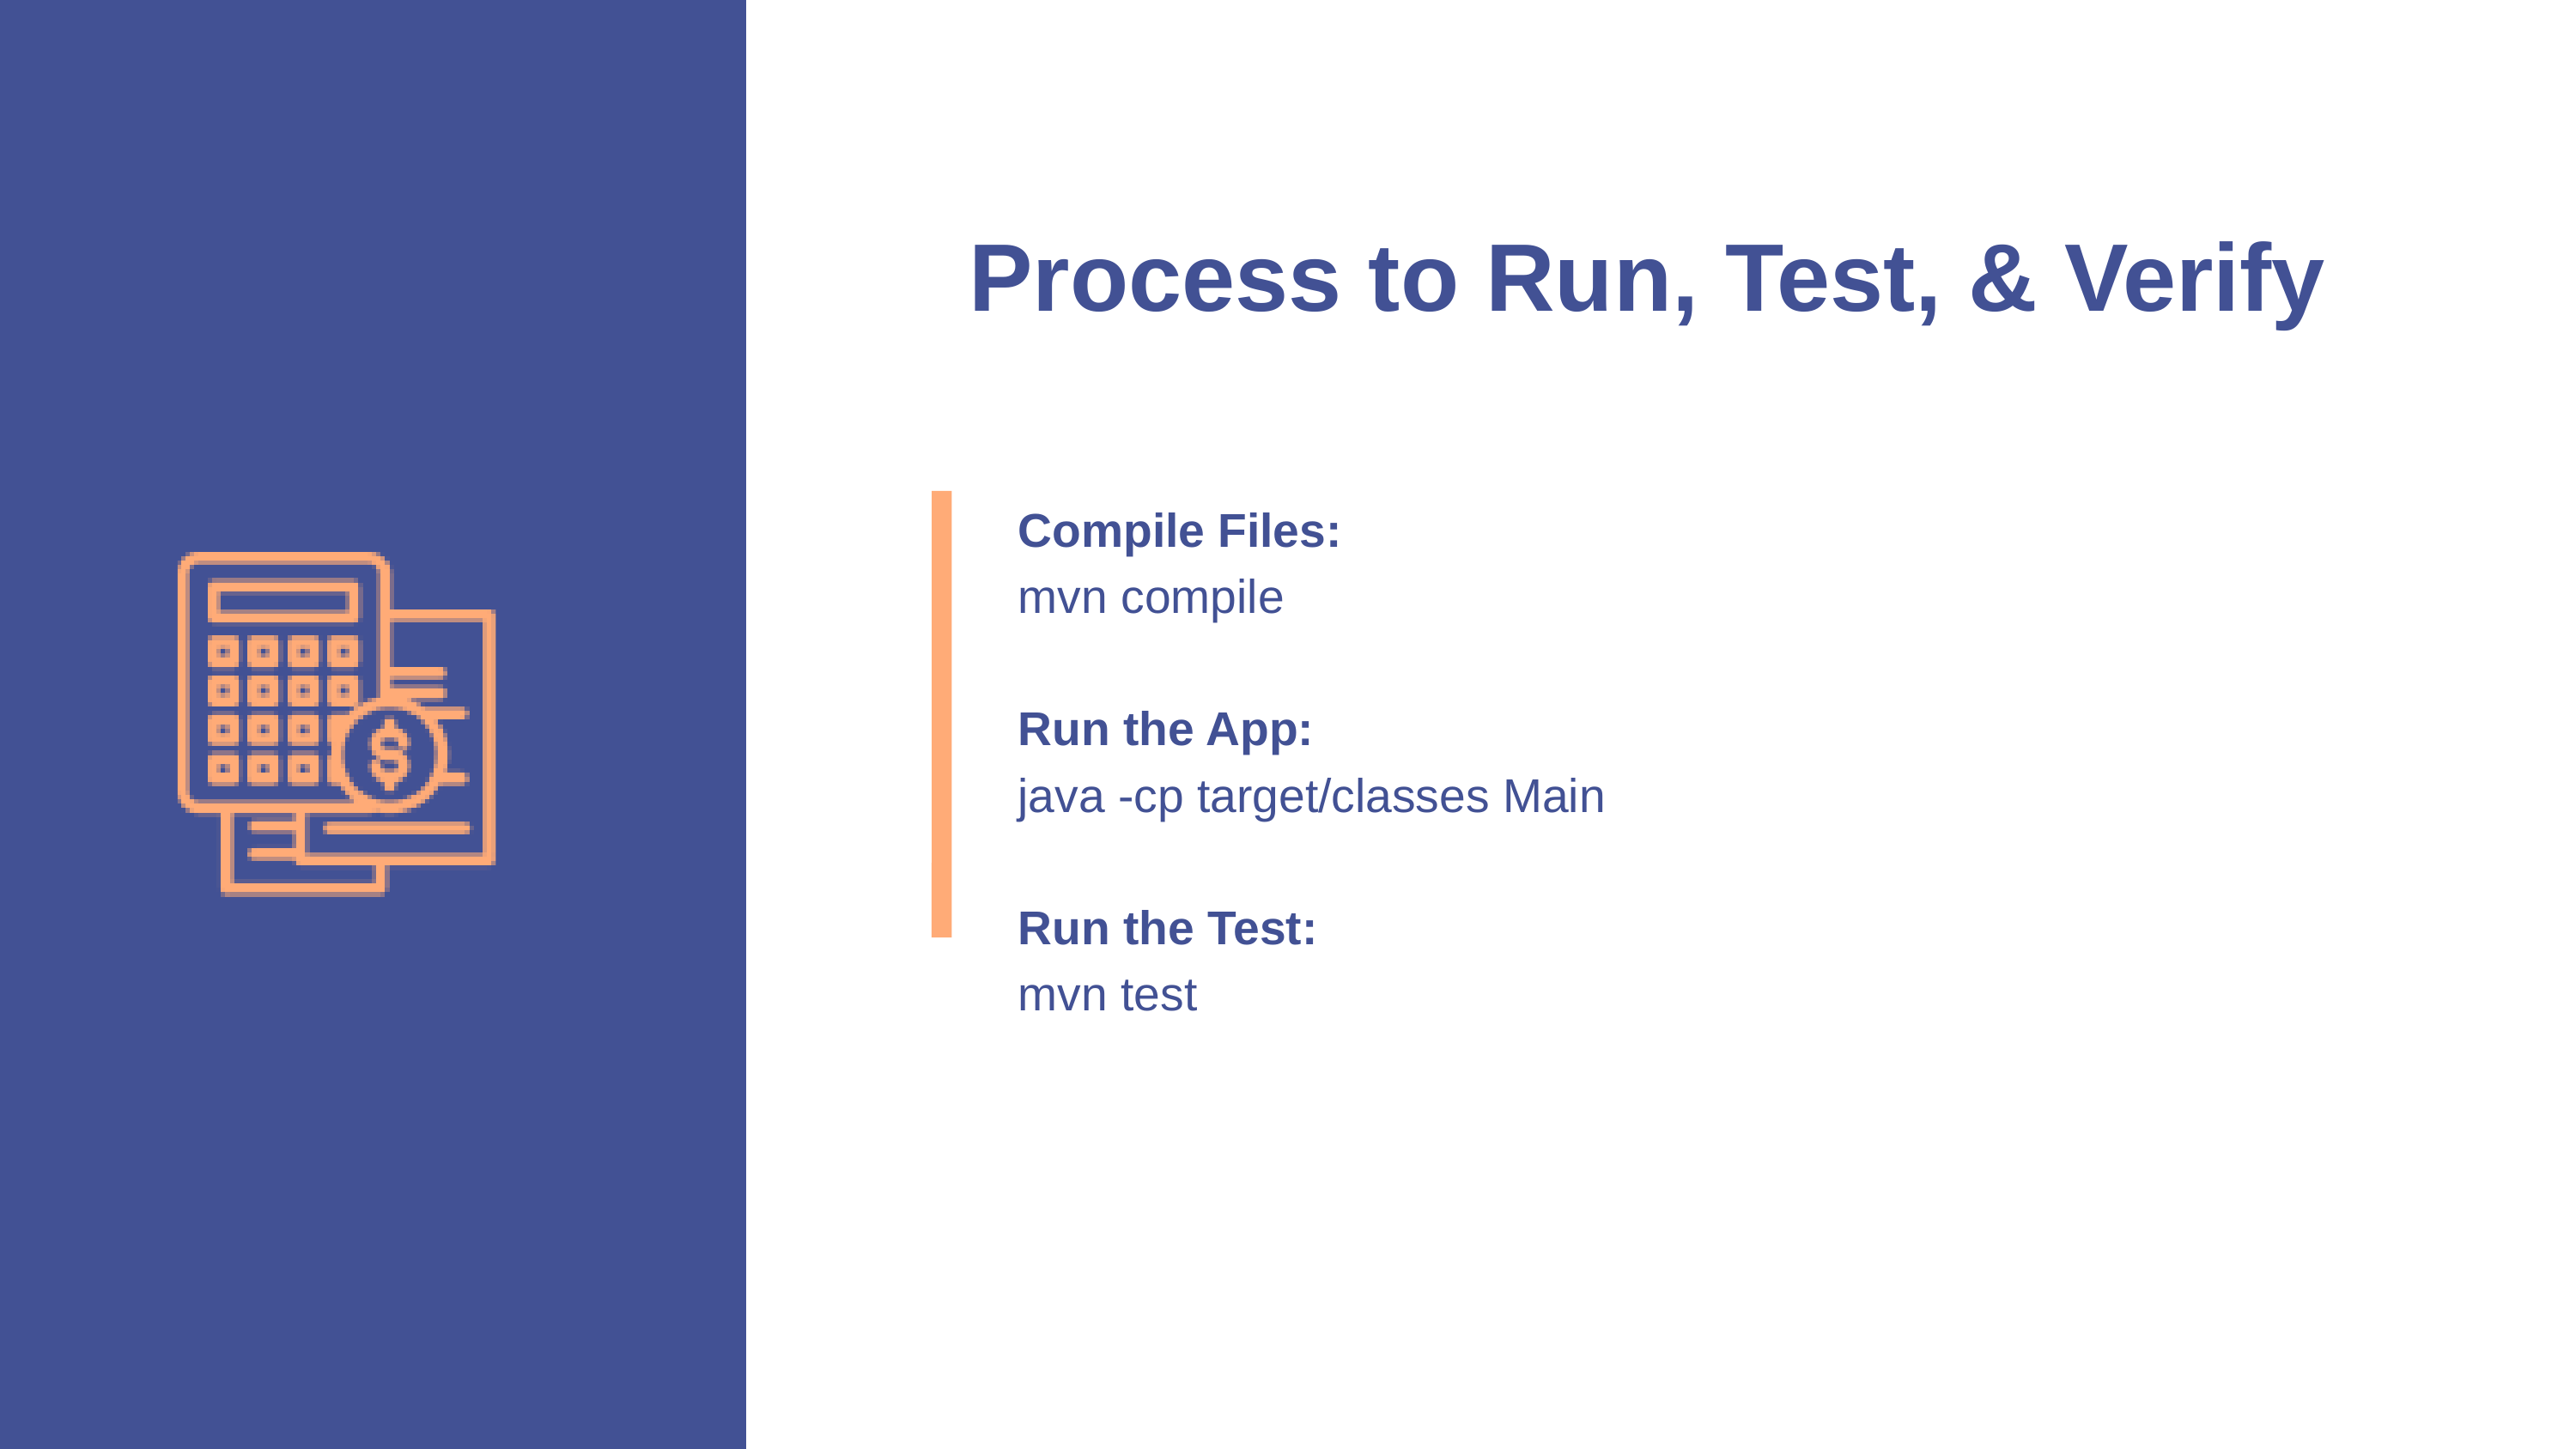

Process to Run, Test, & Verify
Compile Files:
mvn compile

Run the App:
java -cp target/classes Main

Run the Test:
mvn test